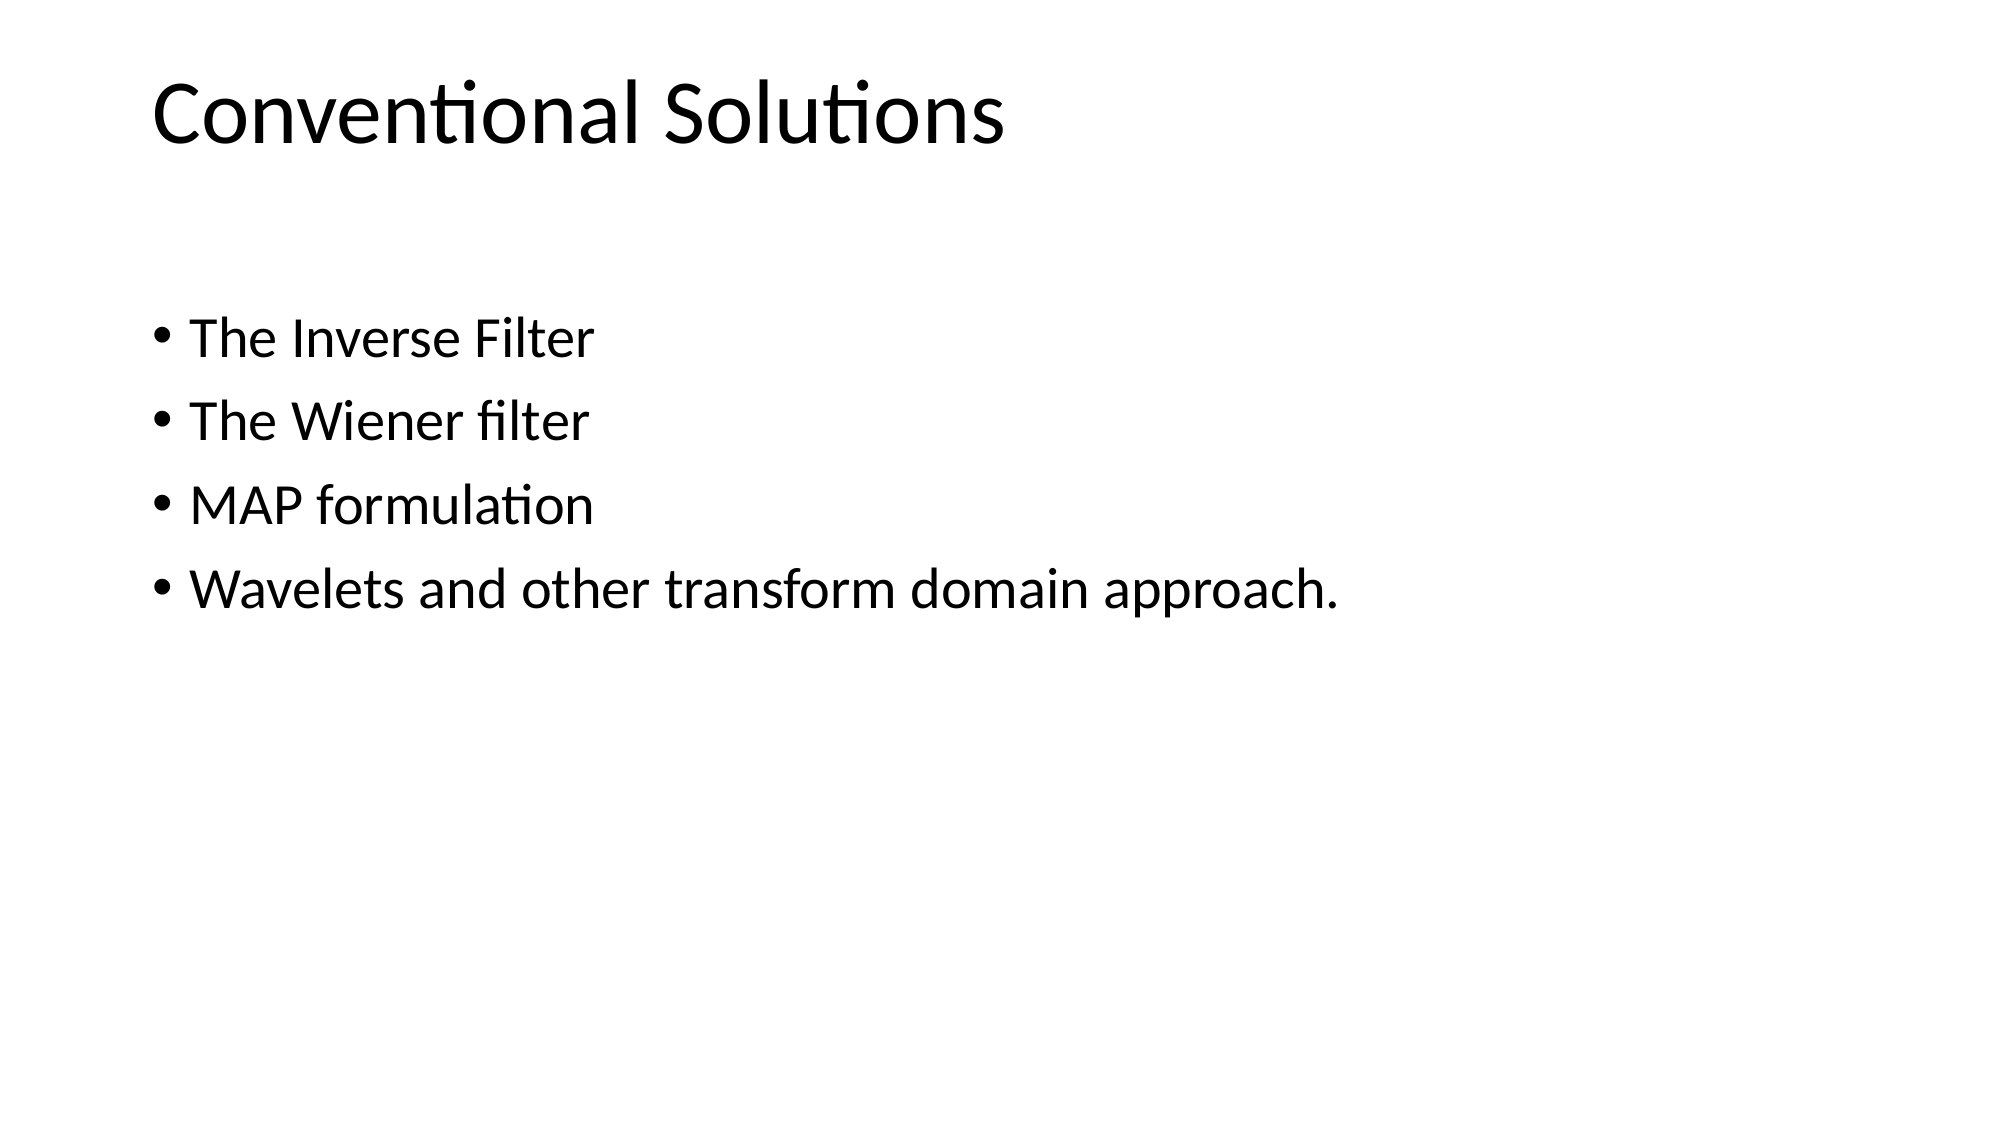

# Conventional Solutions
The Inverse Filter
The Wiener filter
MAP formulation
Wavelets and other transform domain approach.